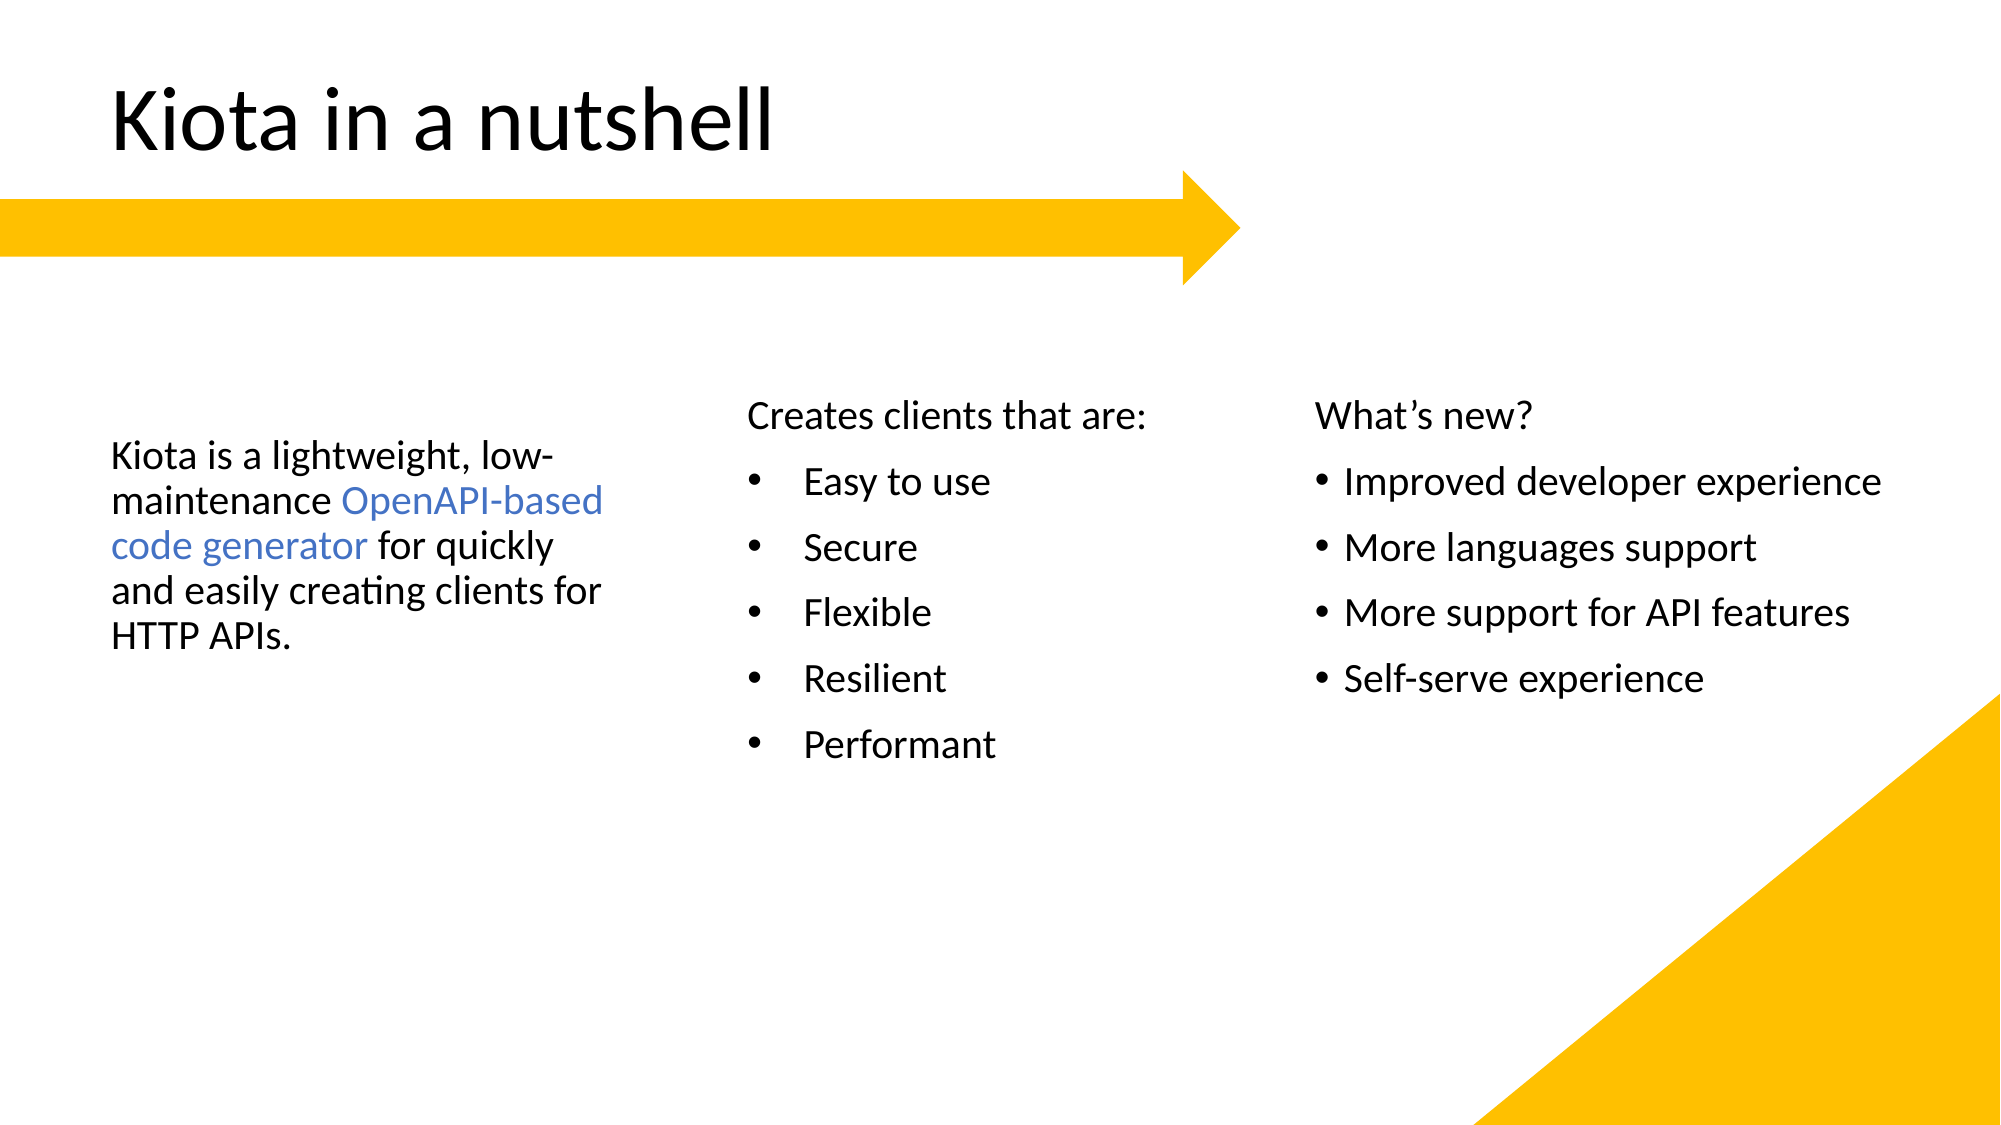

# Kiota in a nutshell

Creates clients that are:
Easy to use
Secure
Flexible
Resilient
Performant
What’s new?
Improved developer experience
More languages support
More support for API features
Self-serve experience

Kiota is a lightweight, low-maintenance OpenAPI-based code generator for quickly and easily creating clients for HTTP APIs.